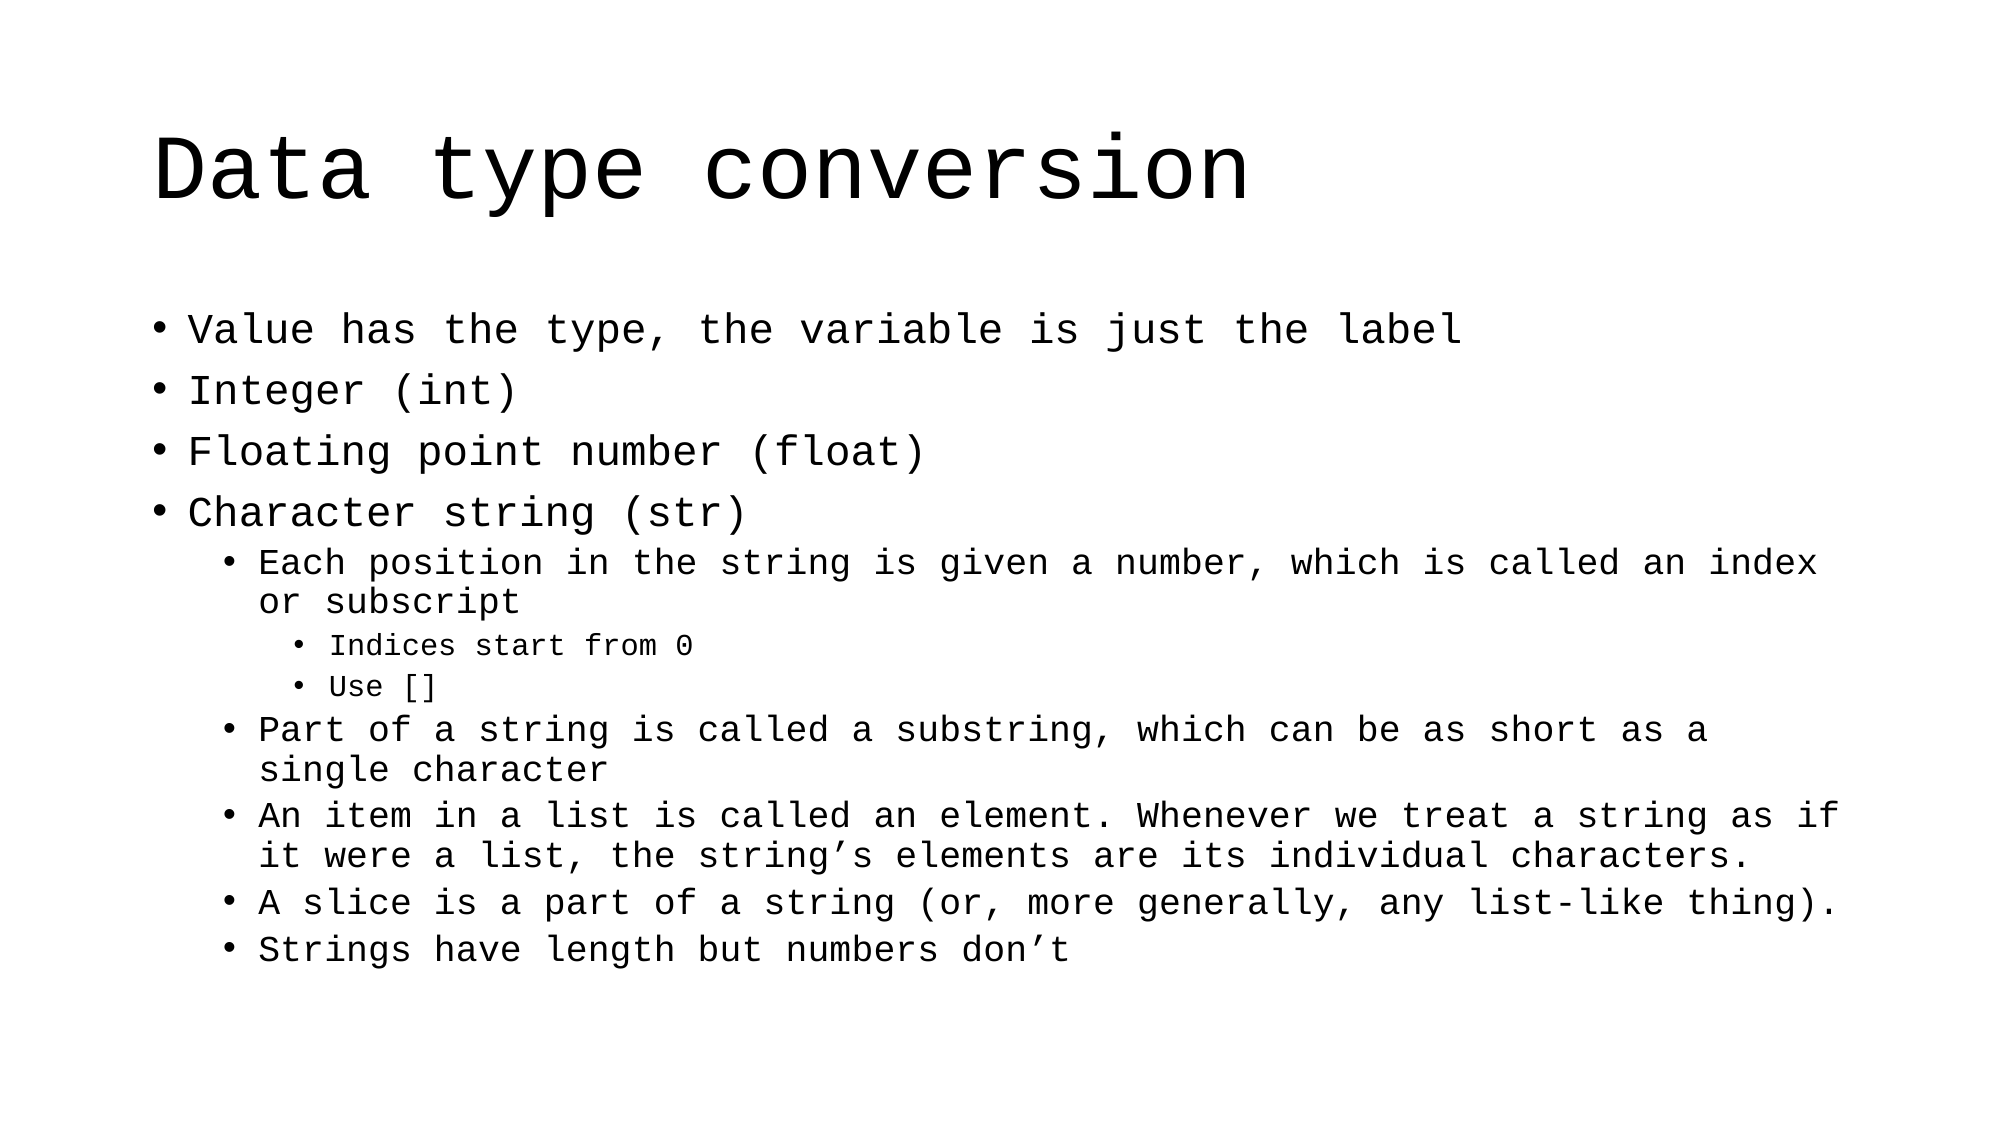

# Data type conversion
Value has the type, the variable is just the label
Integer (int)
Floating point number (float)
Character string (str)
Each position in the string is given a number, which is called an index or subscript
Indices start from 0
Use []
Part of a string is called a substring, which can be as short as a single character
An item in a list is called an element. Whenever we treat a string as if it were a list, the string’s elements are its individual characters.
A slice is a part of a string (or, more generally, any list-like thing).
Strings have length but numbers don’t